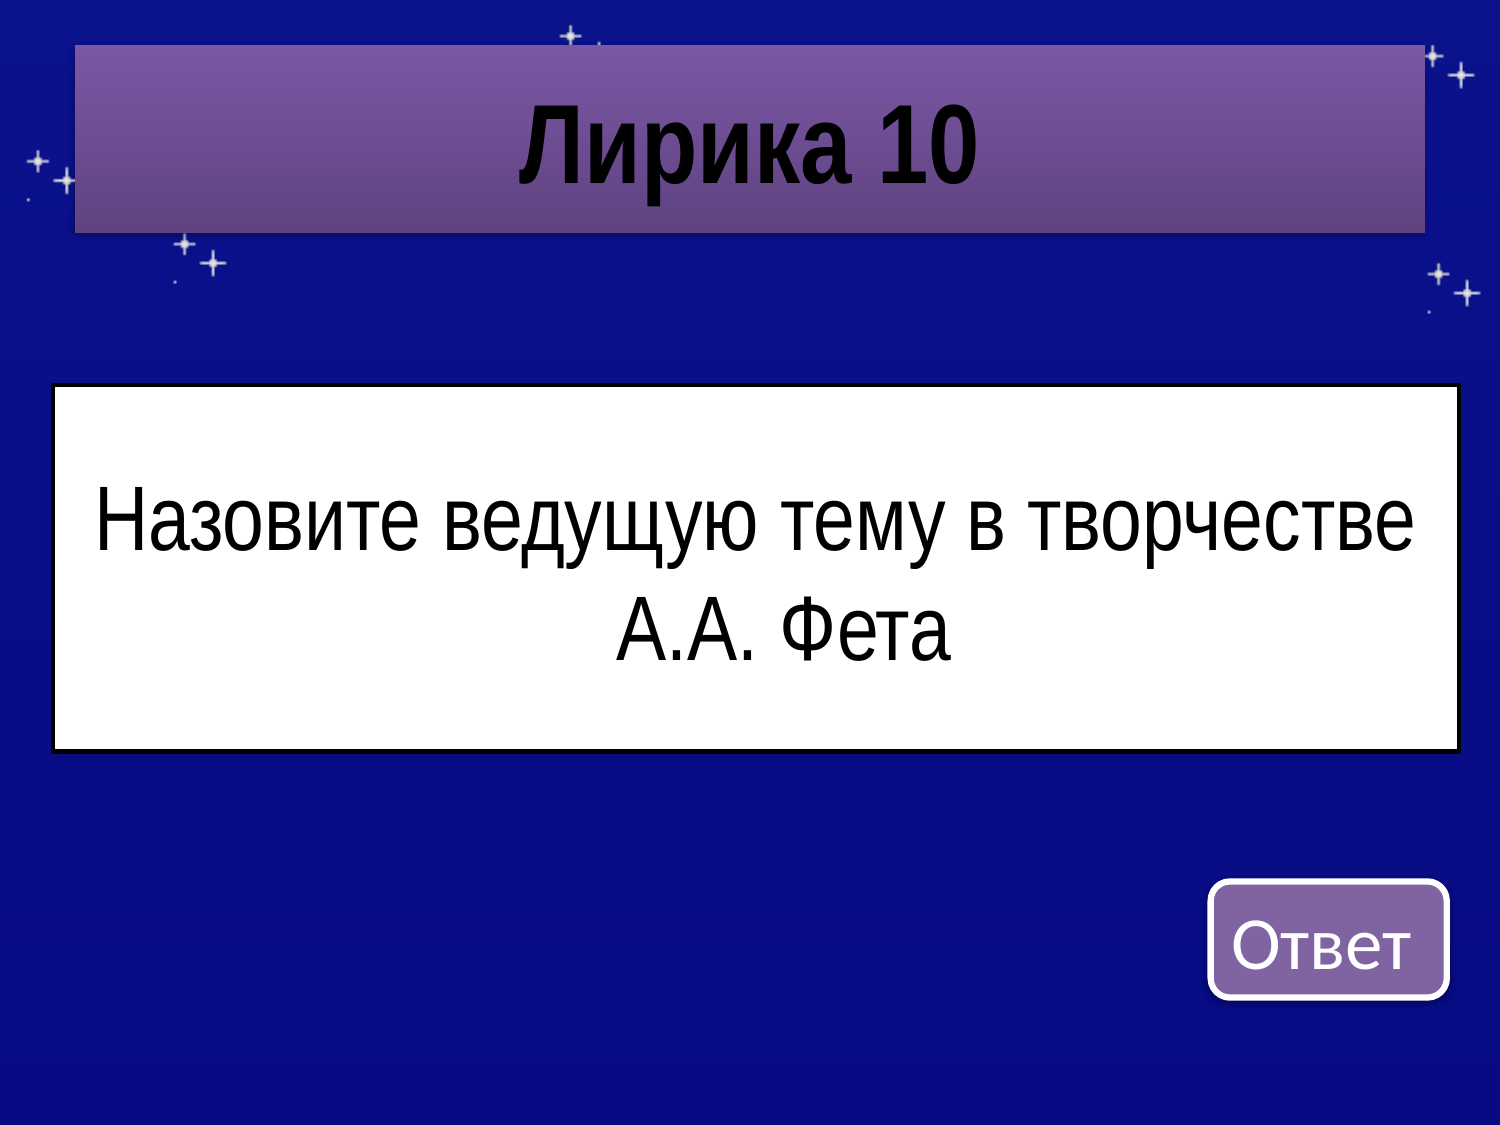

# Лирика 10
Назовите ведущую тему в творчестве А.А. Фета
Ответ